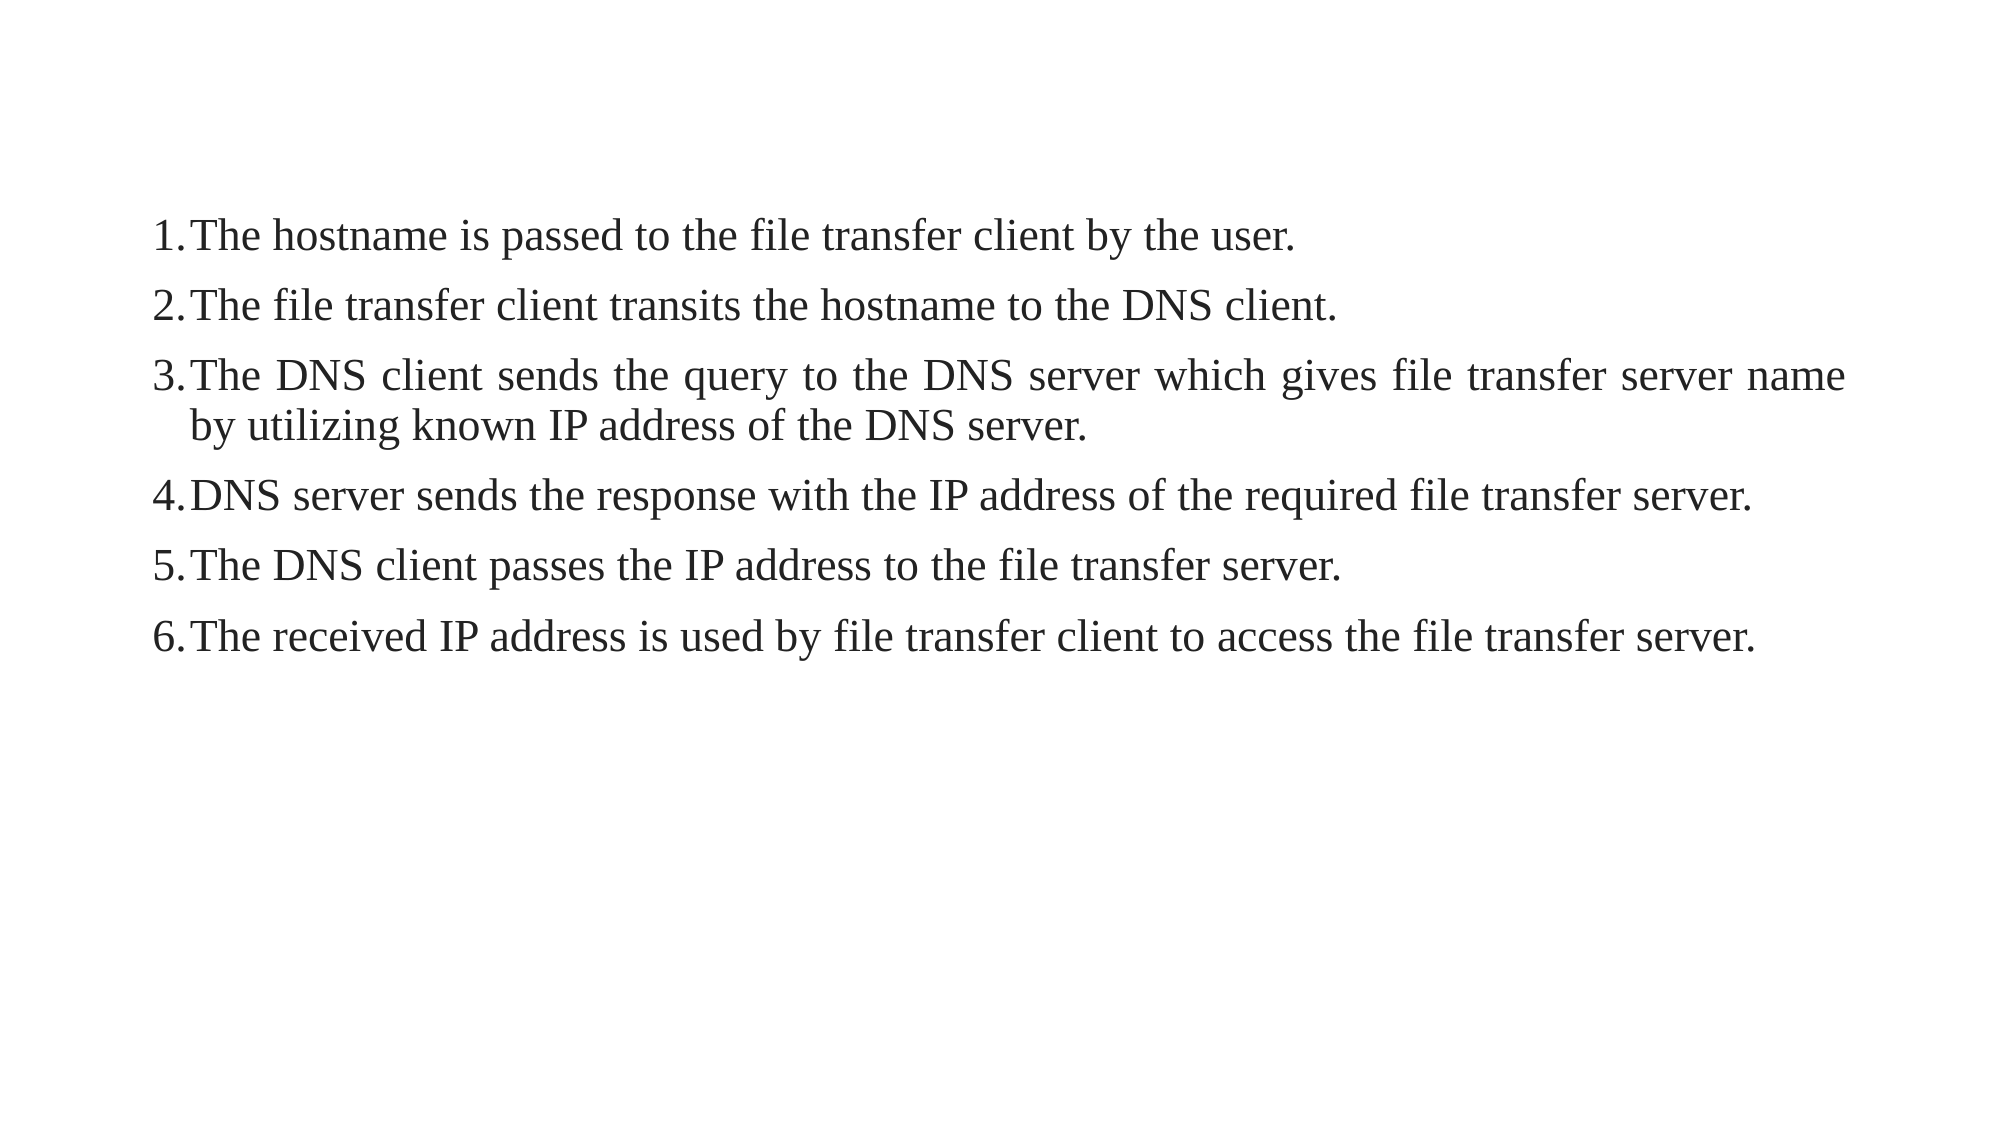

#
The hostname is passed to the file transfer client by the user.
The file transfer client transits the hostname to the DNS client.
The DNS client sends the query to the DNS server which gives file transfer server name by utilizing known IP address of the DNS server.
DNS server sends the response with the IP address of the required file transfer server.
The DNS client passes the IP address to the file transfer server.
The received IP address is used by file transfer client to access the file transfer server.